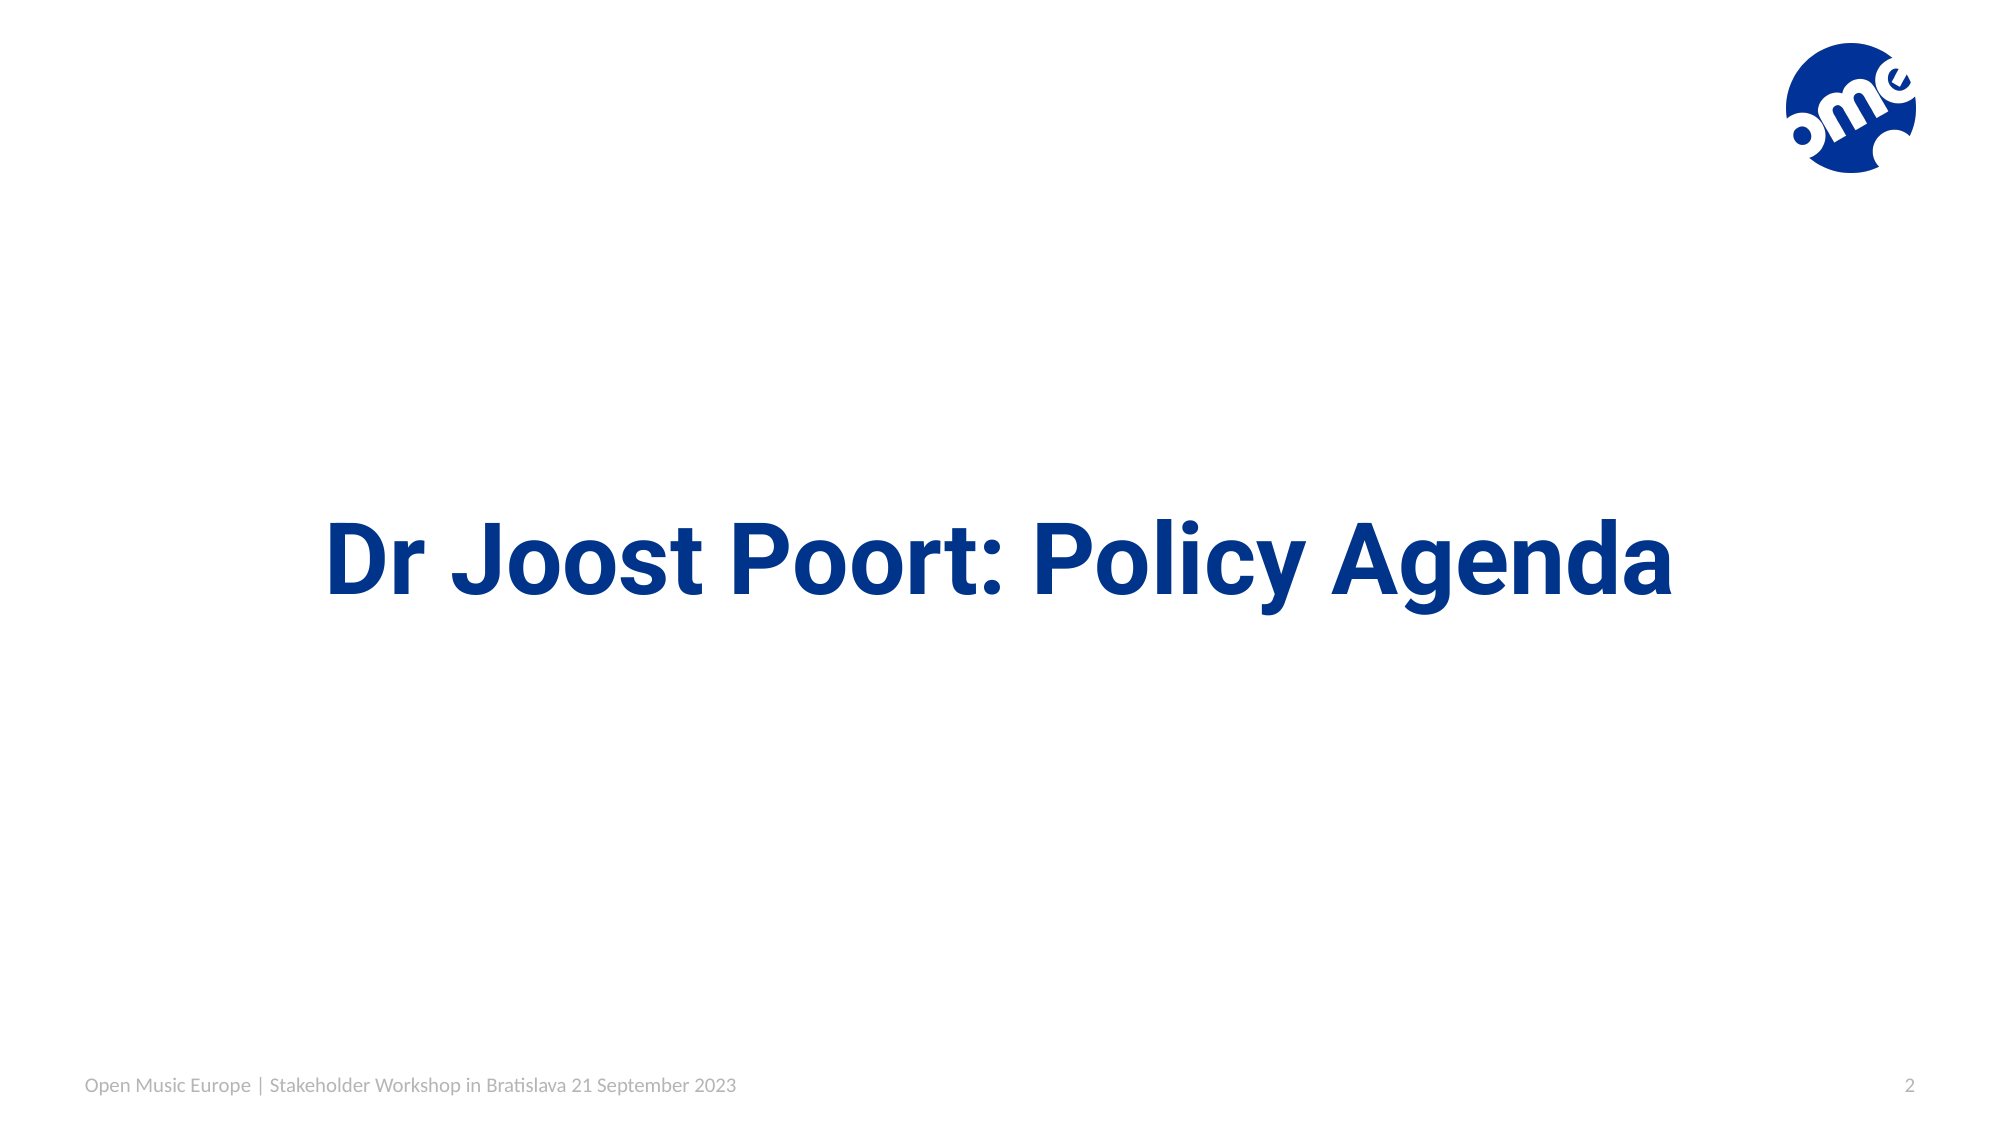

# Dr Joost Poort: Policy Agenda
Open Music Europe | Stakeholder Workshop in Bratislava 21 September 2023
2